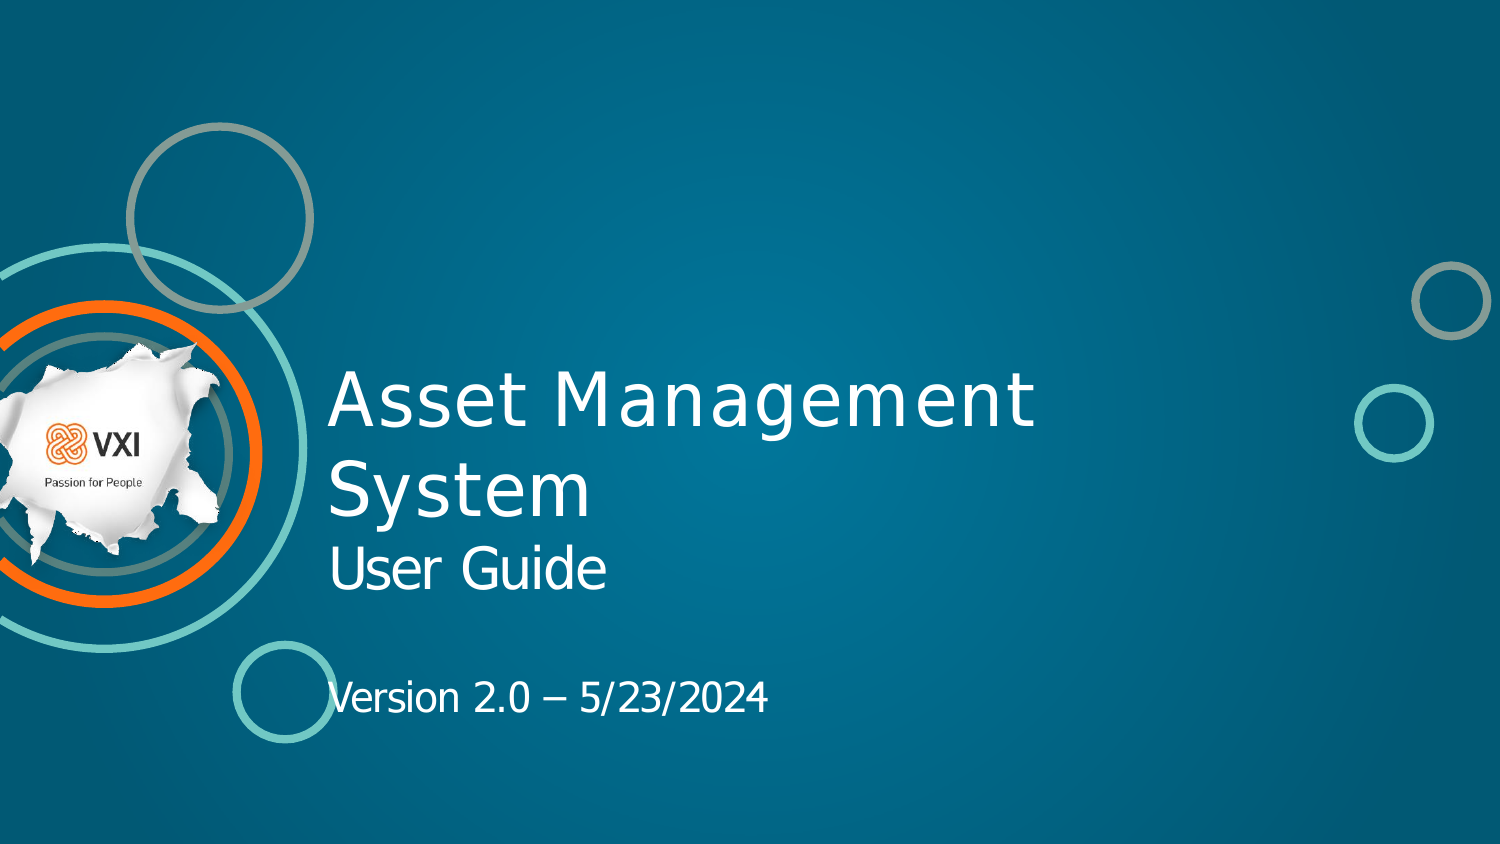

# Asset Management System
User Guide
Version 2.0 – 5/23/2024